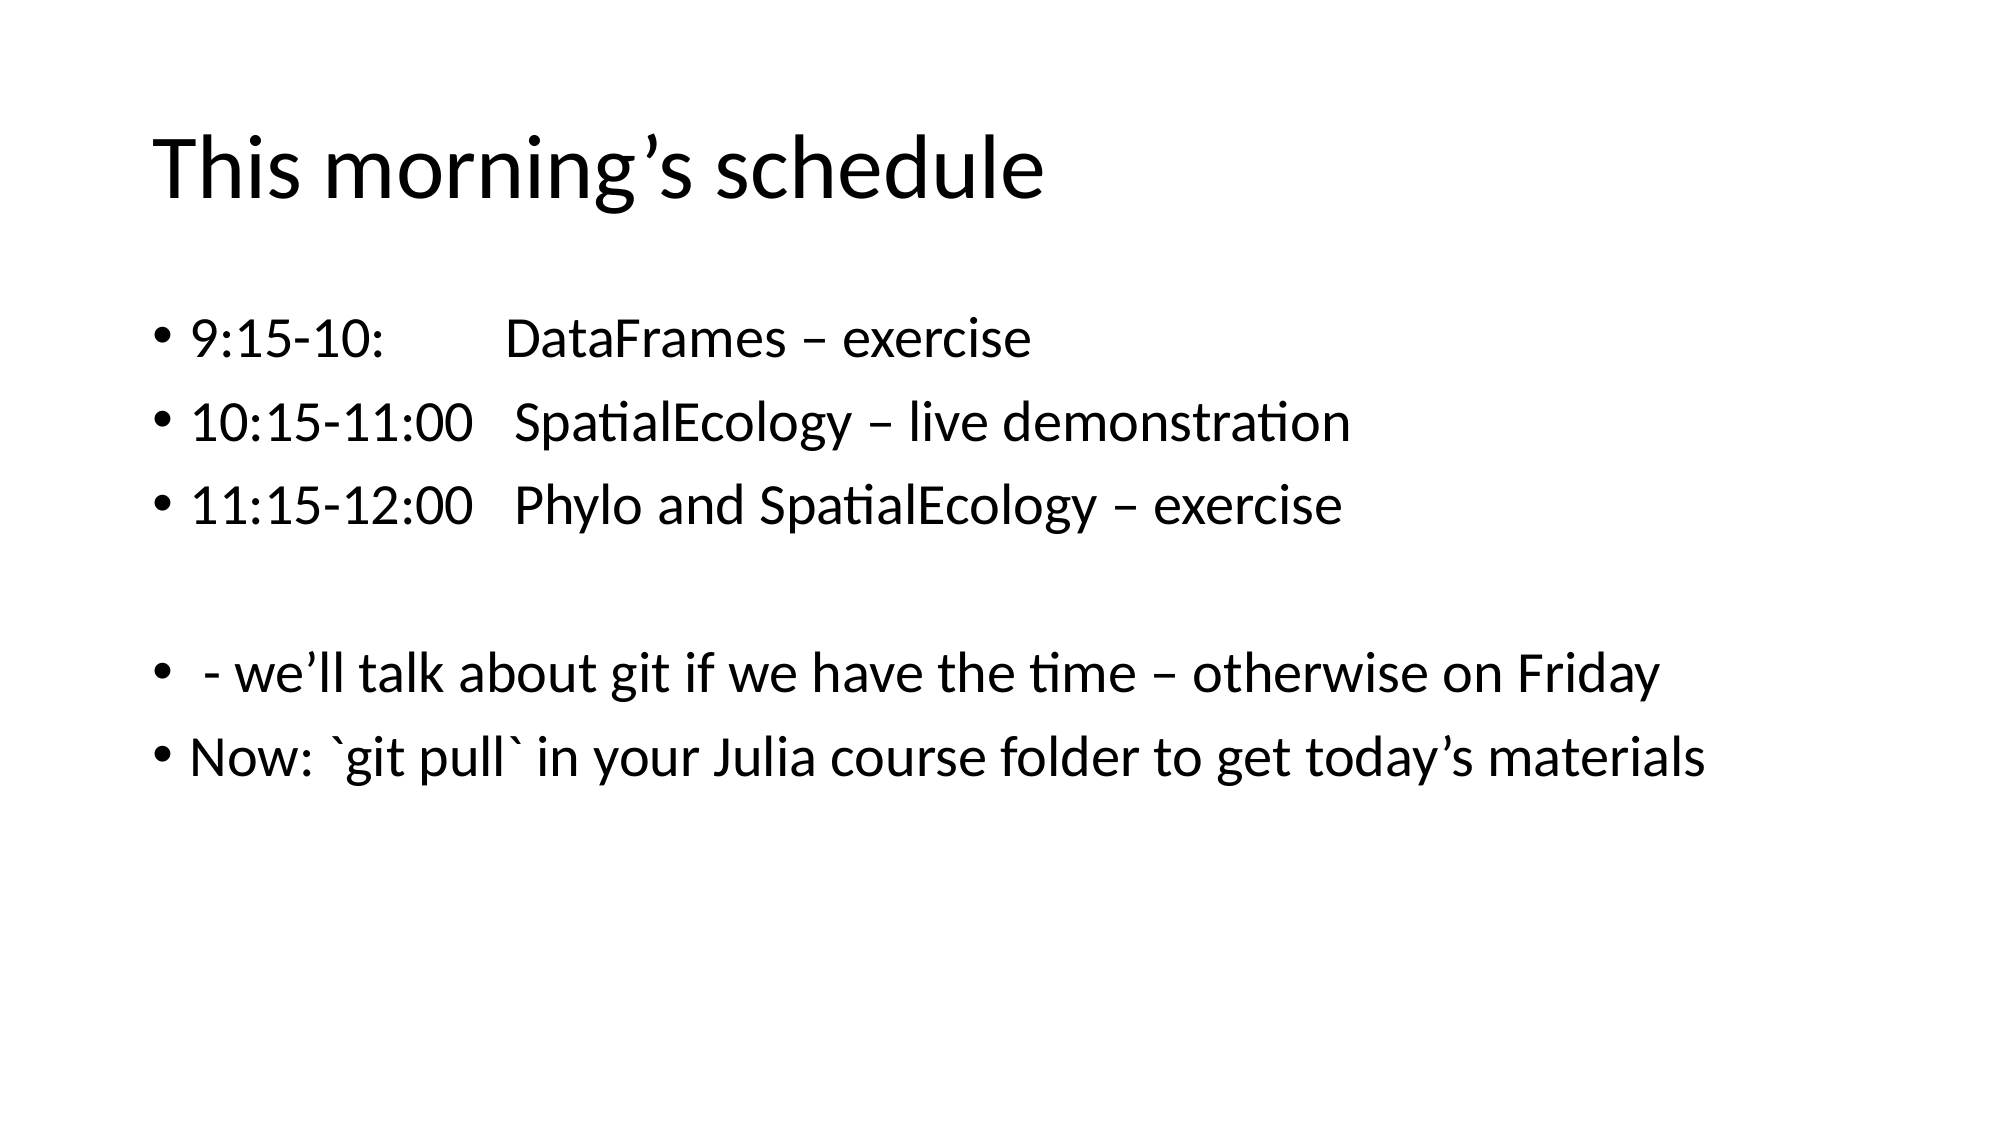

# This morning’s schedule
9:15-10:         DataFrames – exercise
10:15-11:00   SpatialEcology – live demonstration
11:15-12:00   Phylo and SpatialEcology – exercise

 - we’ll talk about git if we have the time – otherwise on Friday
Now: `git pull` in your Julia course folder to get today’s materials